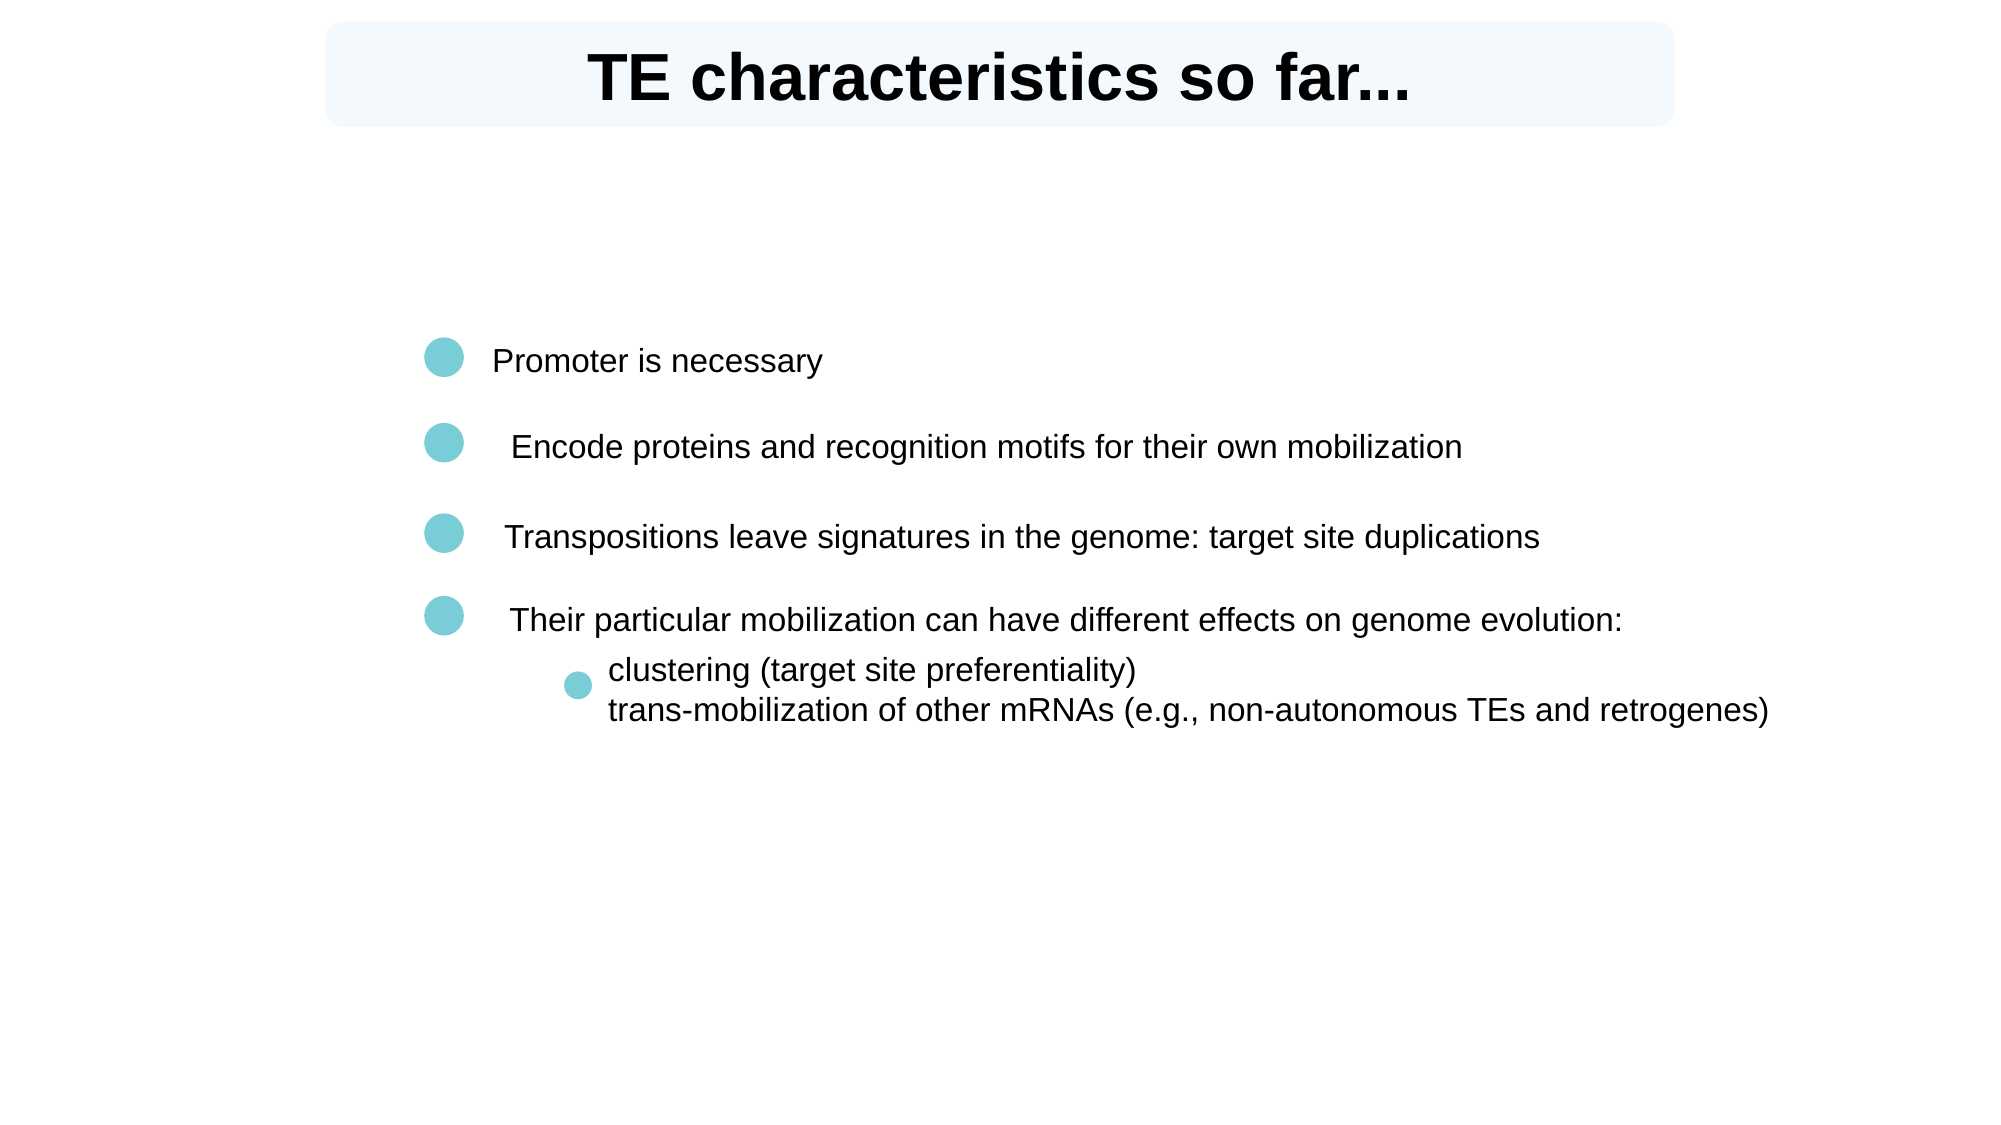

TE characteristics so far...
Promoter is necessary

Encode proteins and recognition motifs for their own mobilization

Transpositions leave signatures in the genome: target site duplications

Their particular mobilization can have different effects on genome evolution:

clustering (target site preferentiality)
trans-mobilization of other mRNAs (e.g., non-autonomous TEs and retrogenes)